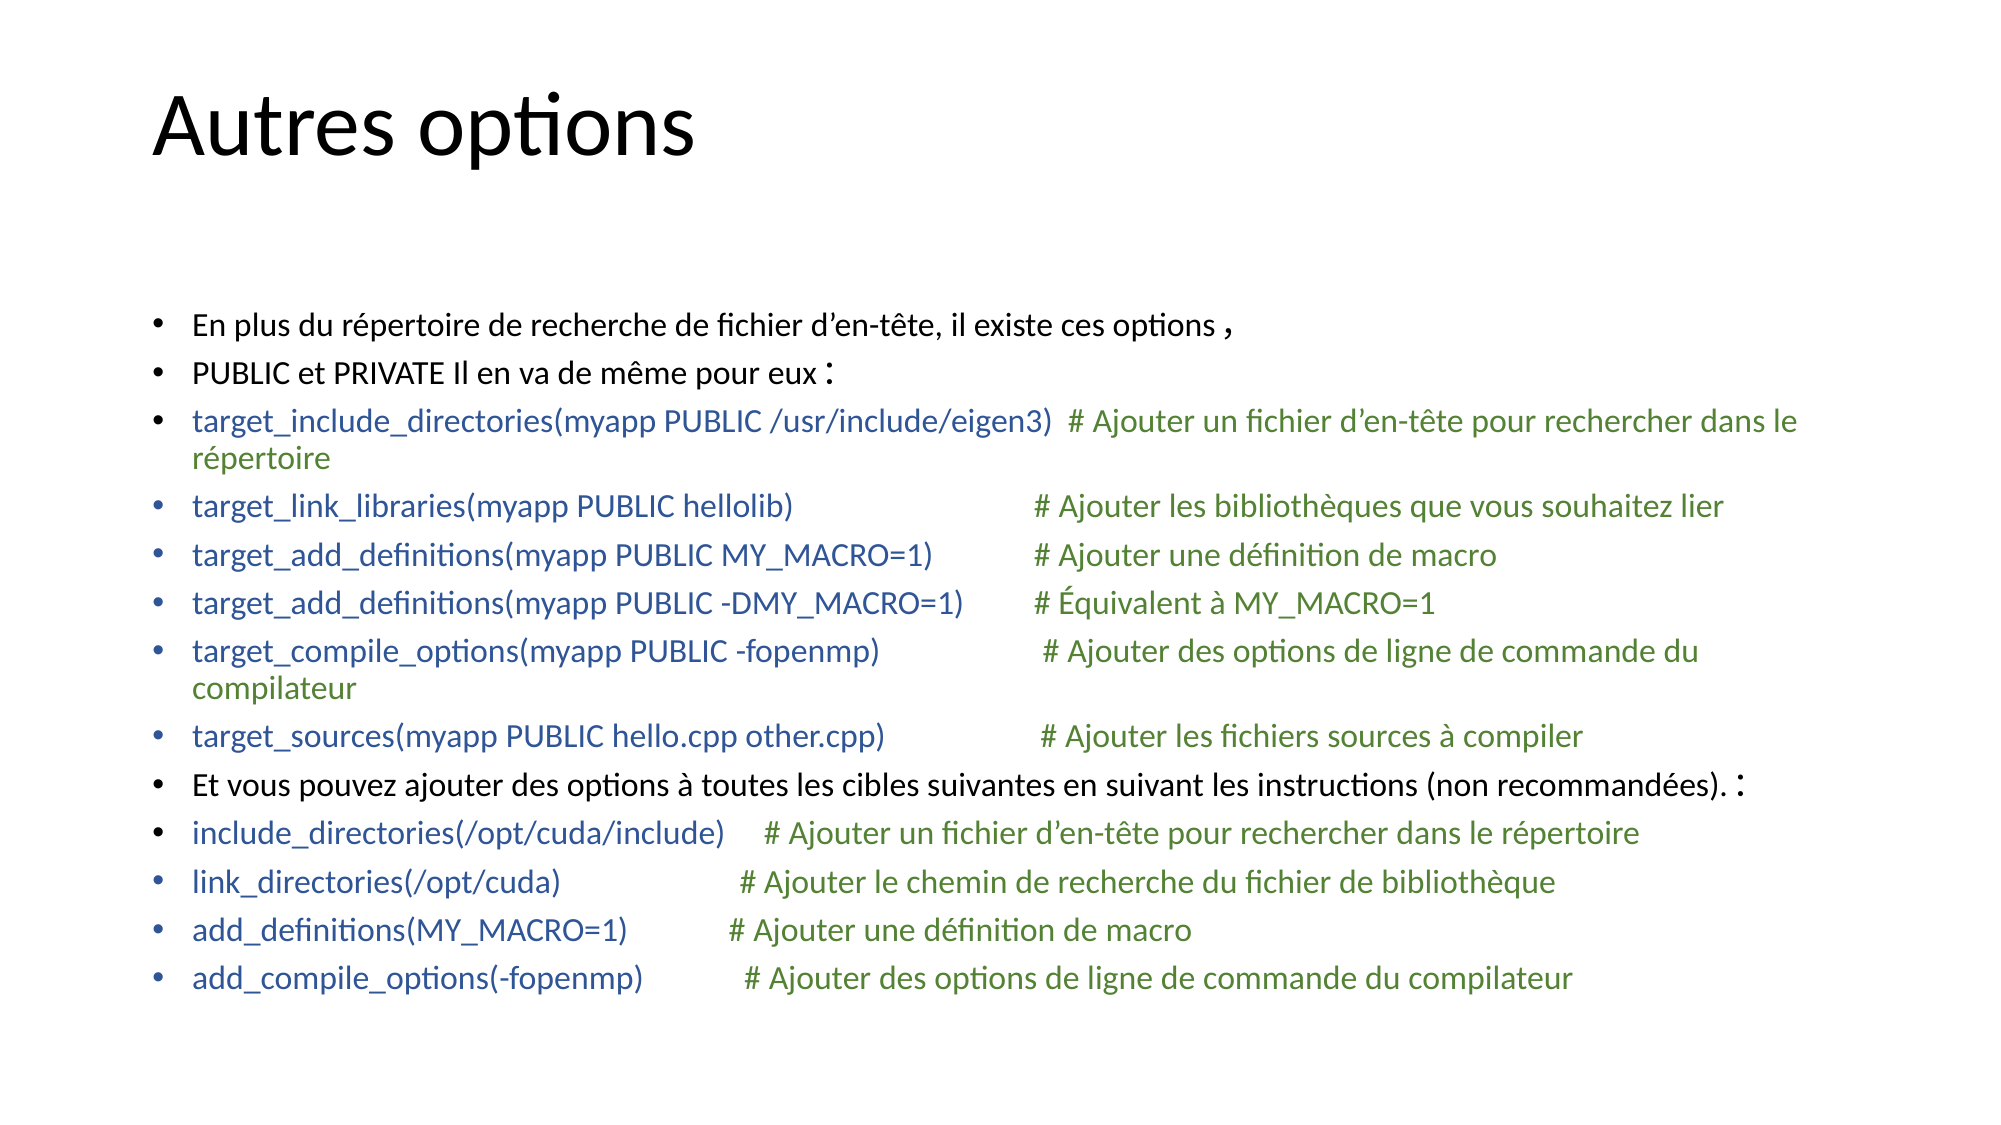

# Autres options

En plus du répertoire de recherche de fichier d’en-tête, il existe ces options，
PUBLIC et PRIVATE Il en va de même pour eux：
target_include_directories(myapp PUBLIC /usr/include/eigen3)  # Ajouter un fichier d’en-tête pour rechercher dans le répertoire
target_link_libraries(myapp PUBLIC hellolib)                               # Ajouter les bibliothèques que vous souhaitez lier
target_add_definitions(myapp PUBLIC MY_MACRO=1)             # Ajouter une définition de macro
target_add_definitions(myapp PUBLIC -DMY_MACRO=1)         # Équivalent à MY_MACRO=1
target_compile_options(myapp PUBLIC -fopenmp)                     # Ajouter des options de ligne de commande du compilateur
target_sources(myapp PUBLIC hello.cpp other.cpp)                    # Ajouter les fichiers sources à compiler
Et vous pouvez ajouter des options à toutes les cibles suivantes en suivant les instructions (non recommandées).：
include_directories(/opt/cuda/include)     # Ajouter un fichier d’en-tête pour rechercher dans le répertoire
link_directories(/opt/cuda)                       # Ajouter le chemin de recherche du fichier de bibliothèque
add_definitions(MY_MACRO=1)             # Ajouter une définition de macro
add_compile_options(-fopenmp)             # Ajouter des options de ligne de commande du compilateur